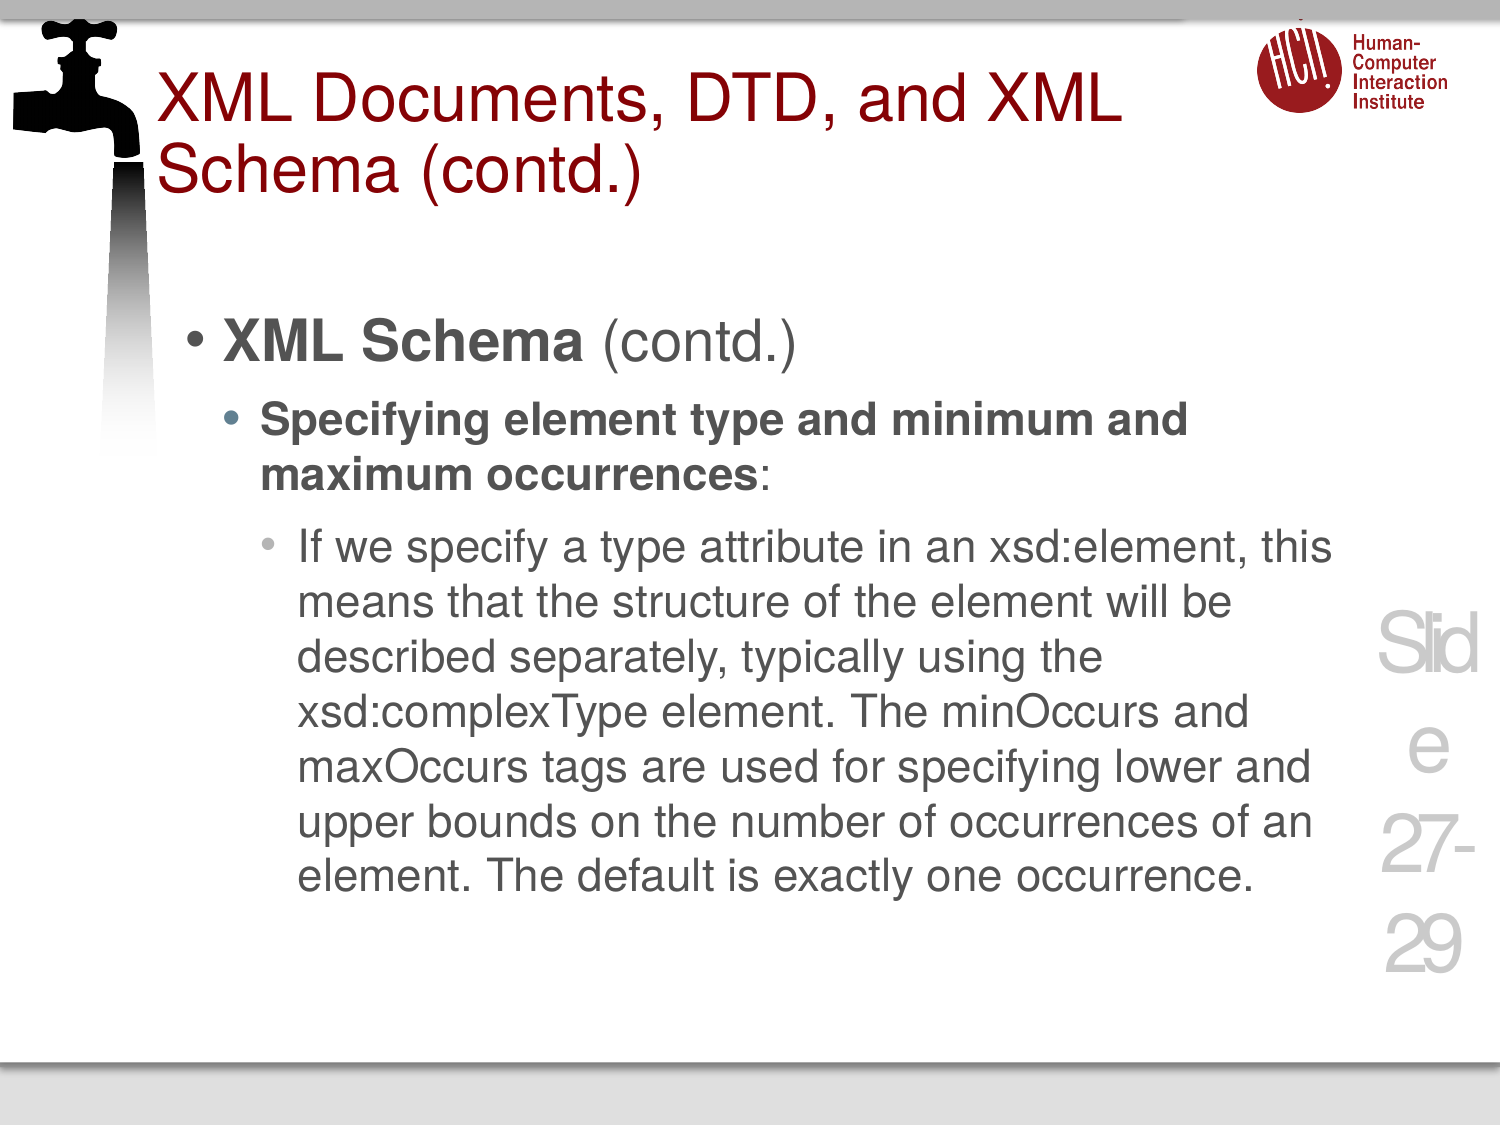

# XML Documents, DTD, and XML Schema (contd.)
XML Schema (contd.)
Specifying element type and minimum and maximum occurrences:
If we specify a type attribute in an xsd:element, this means that the structure of the element will be described separately, typically using the xsd:complexType element. The minOccurs and maxOccurs tags are used for specifying lower and upper bounds on the number of occurrences of an element. The default is exactly one occurrence.
Slide 27- 29